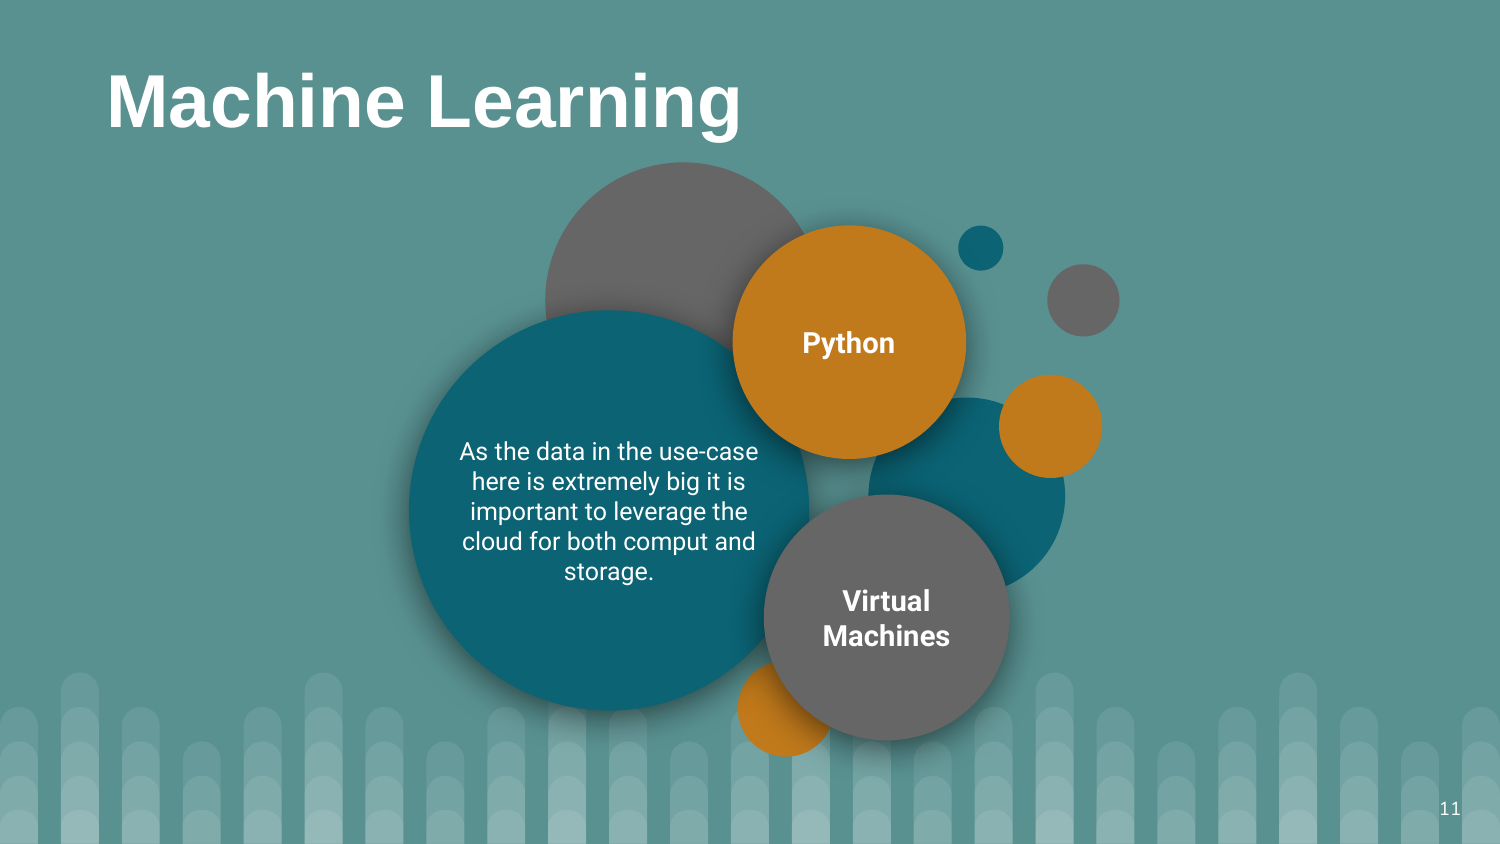

Machine Learning

Python

As the data in the use-case here is extremely big it is important to leverage the cloud for both comput and storage.

Virtual Machines
11